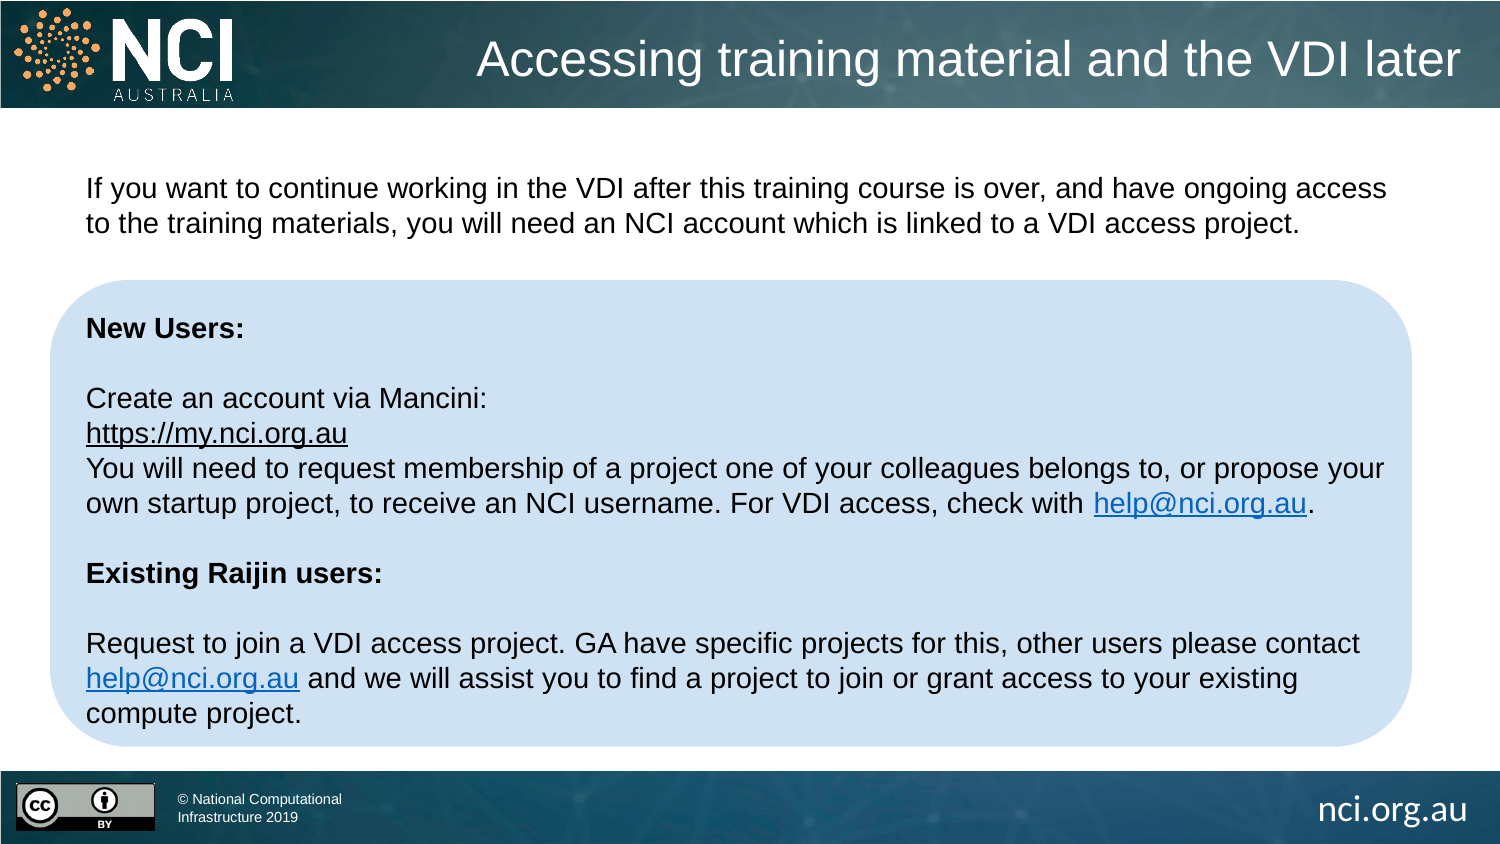

Accessing training material and the VDI later
If you want to continue working in the VDI after this training course is over, and have ongoing access to the training materials, you will need an NCI account which is linked to a VDI access project.

New Users:

Create an account via Mancini:
https://my.nci.org.au
You will need to request membership of a project one of your colleagues belongs to, or propose your own startup project, to receive an NCI username. For VDI access, check with help@nci.org.au.

Existing Raijin users:

Request to join a VDI access project. GA have specific projects for this, other users please contact help@nci.org.au and we will assist you to find a project to join or grant access to your existing compute project.